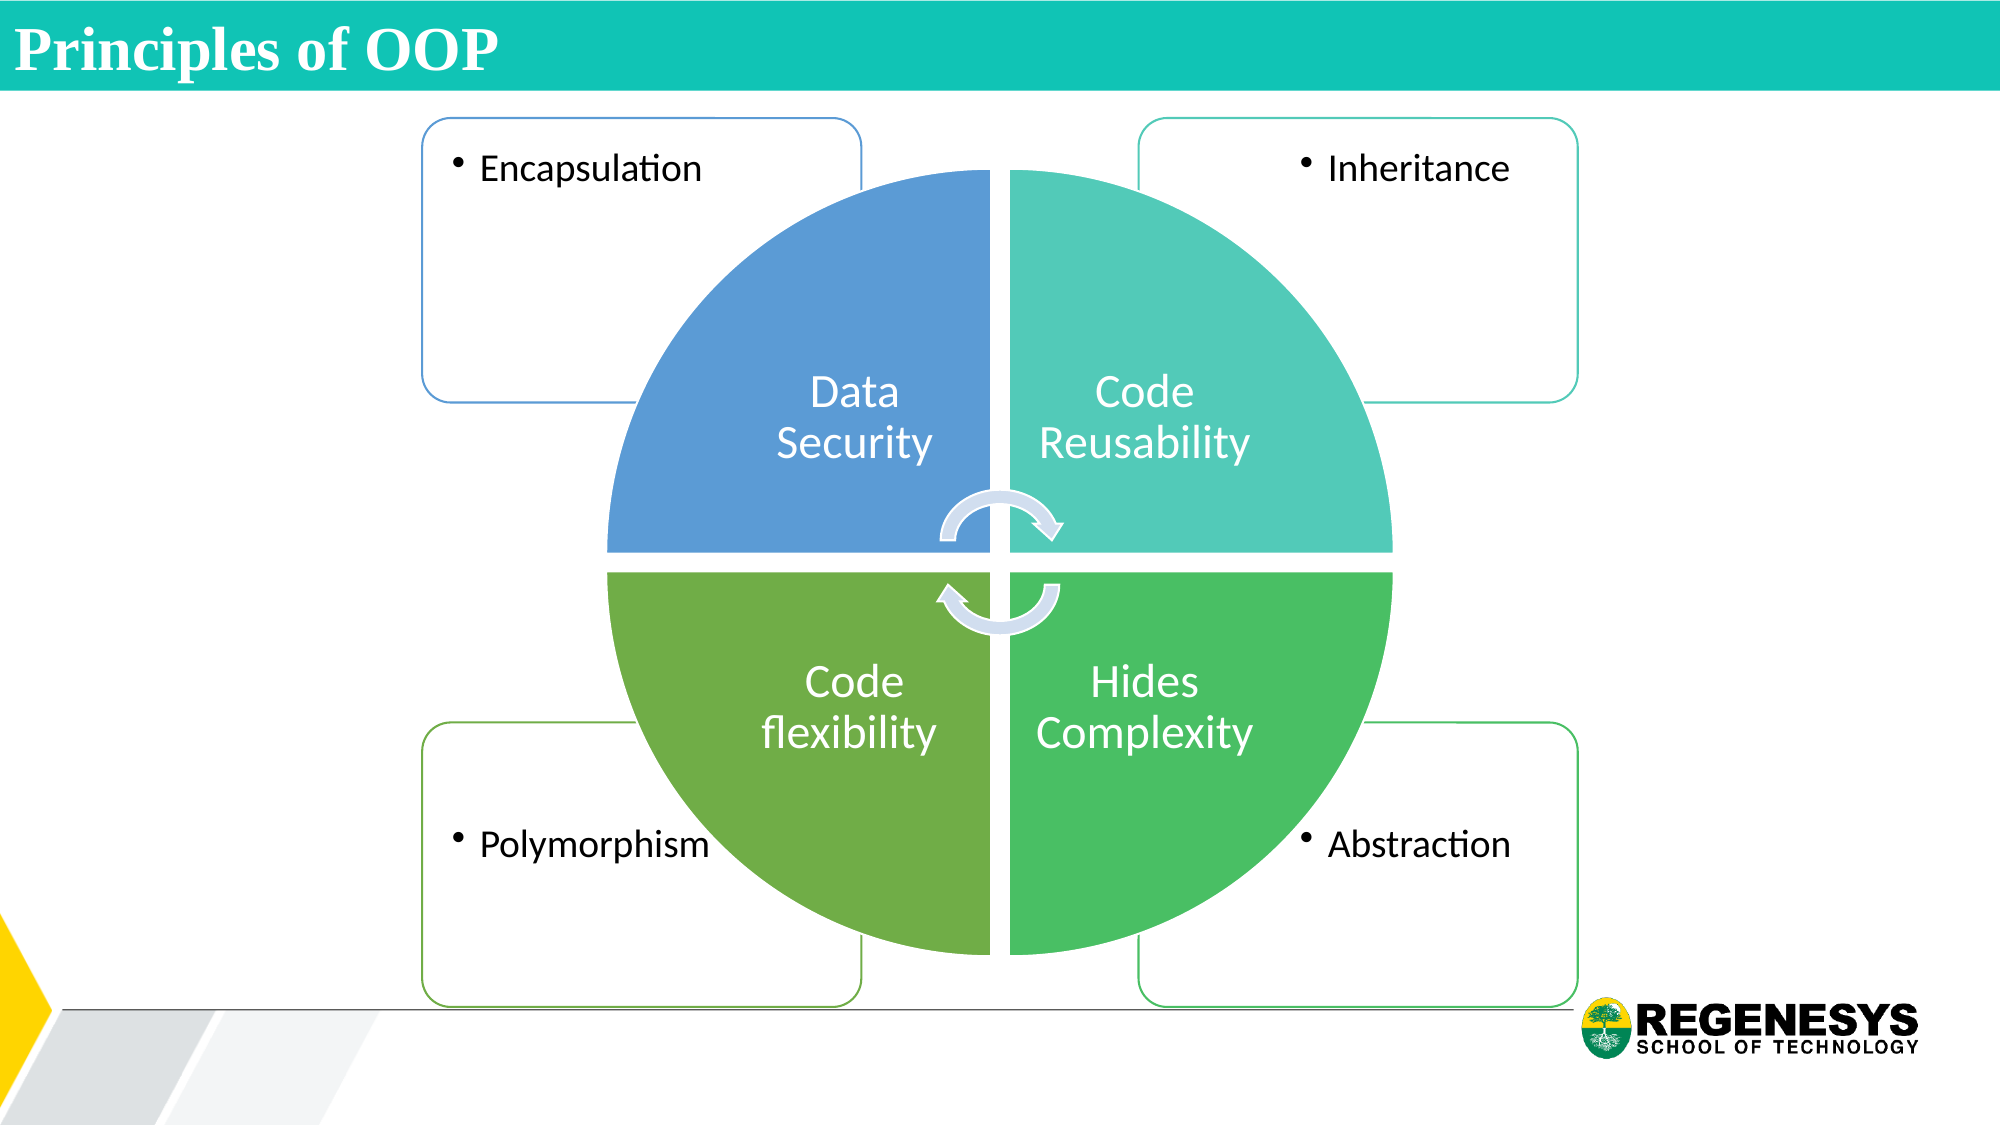

Principles of OOP
Abstraction
Polymorphism
Inheritance
Encapsulation
Data Security
Code Reusability
Hides Complexity
Code flexibility